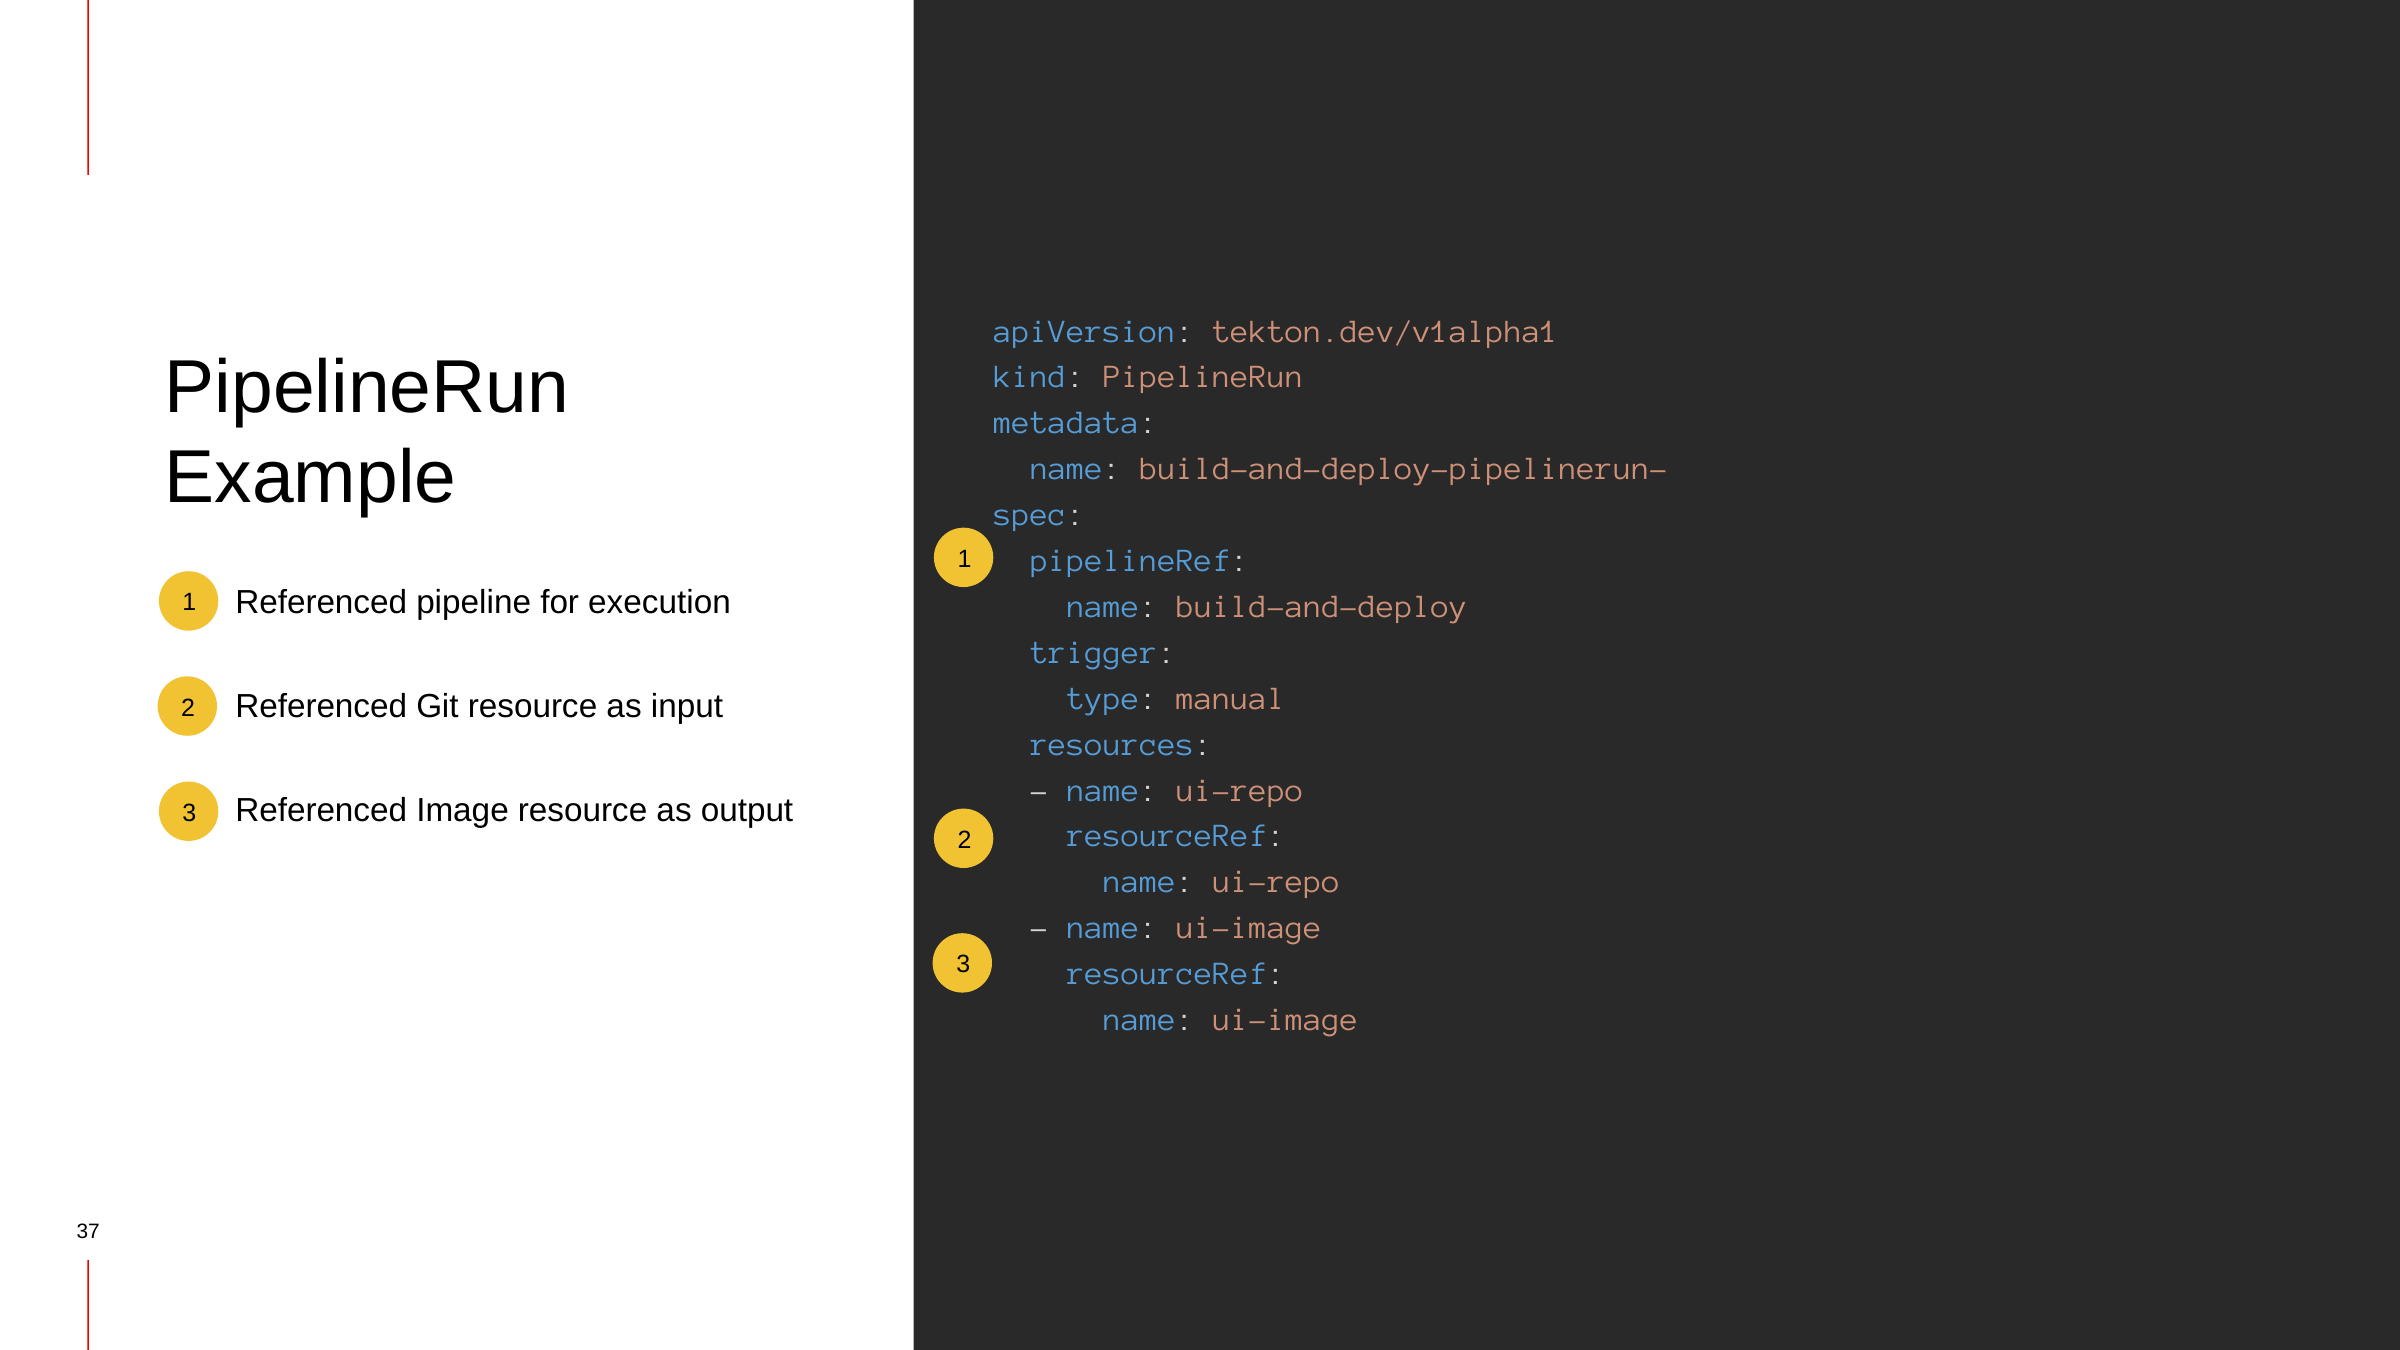

apiVersion: tekton.dev/v1alpha1
kind: PipelineRun
metadata:
  name: build-and-deploy-pipelinerun-
spec:
  pipelineRef:
    name: build-and-deploy
  trigger:
    type: manual
  resources:
  - name: ui-repo
    resourceRef:
      name: ui-repo
  - name: ui-image
    resourceRef:
      name: ui-image

PipelineRun Example
1
Referenced pipeline for execution
1
Referenced Git resource as input
2
Referenced Image resource as output
3
2
3
37